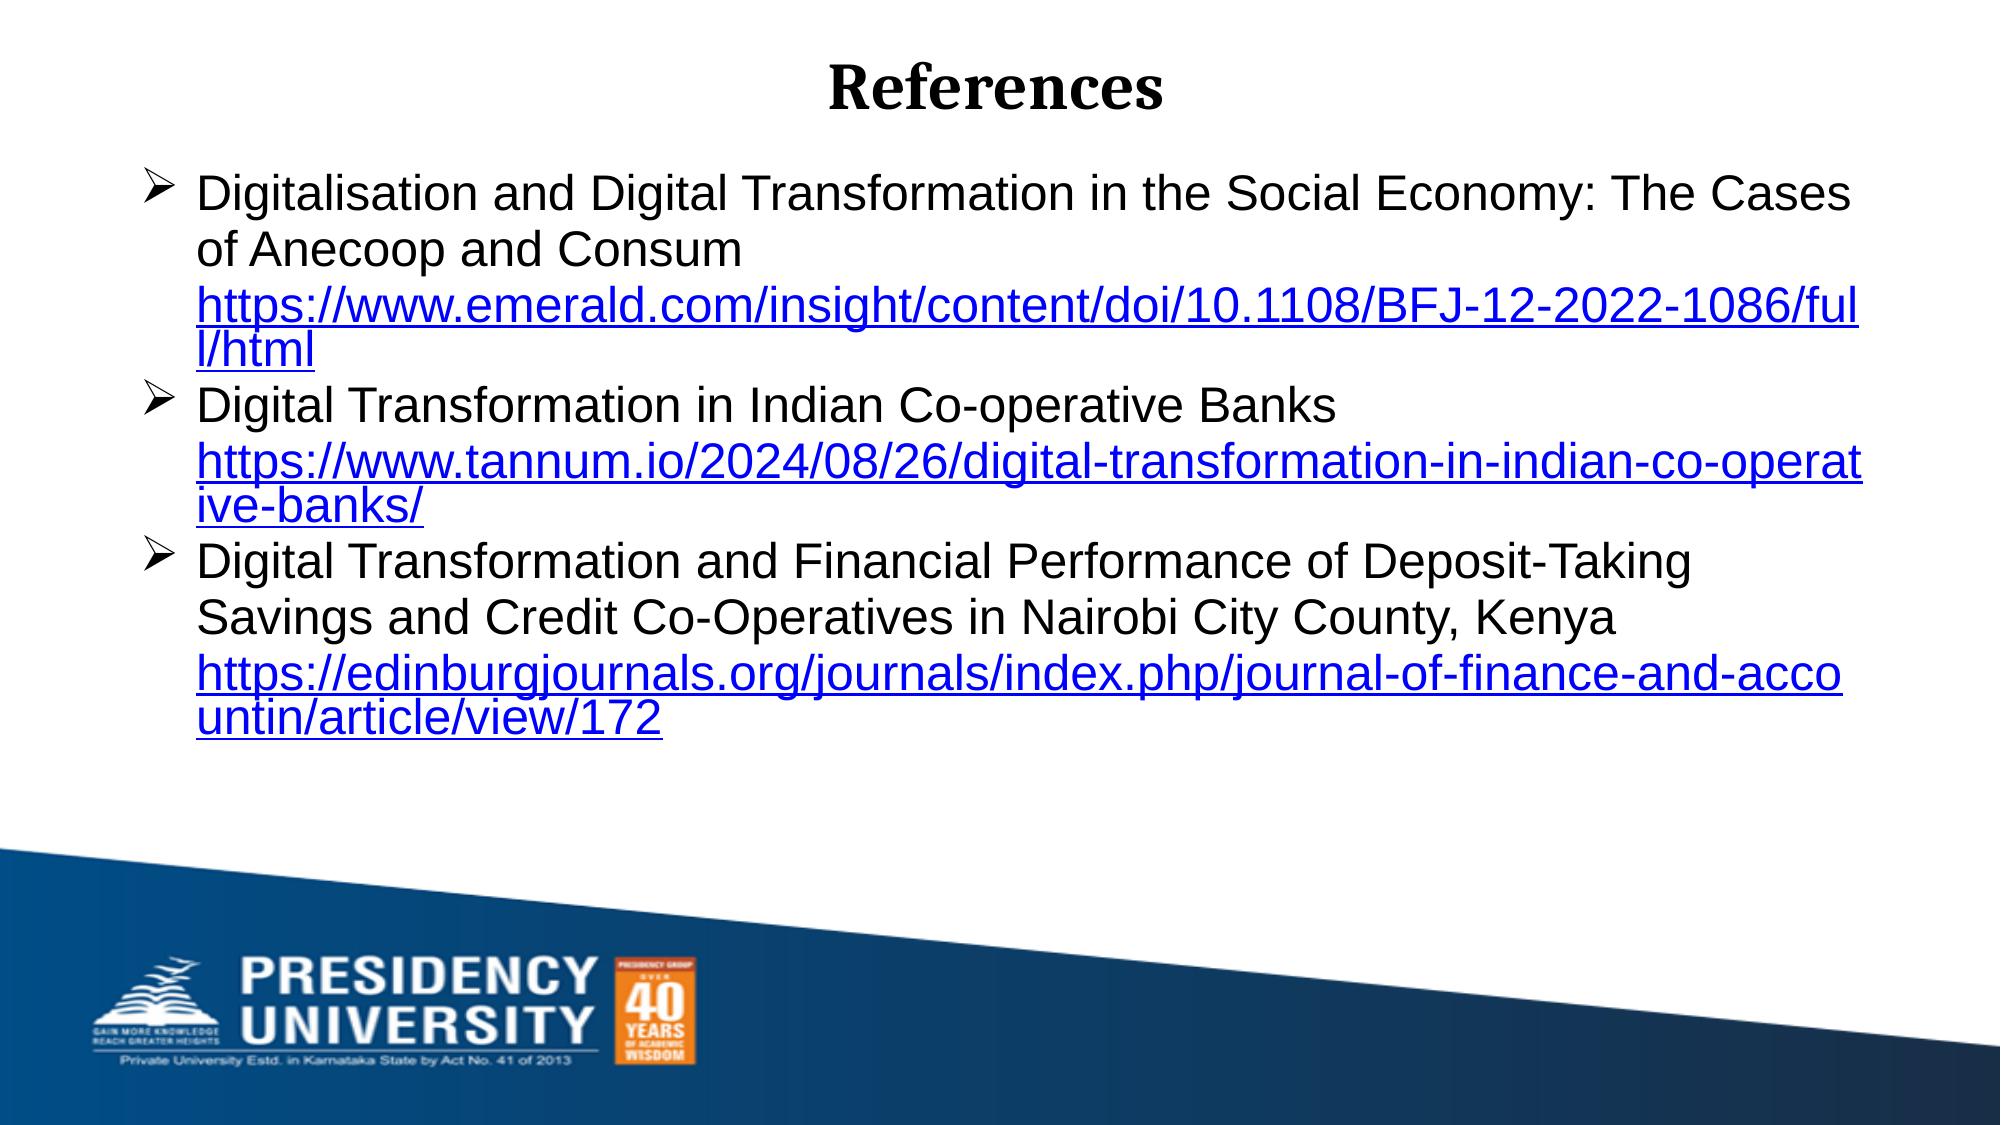

References
Digitalisation and Digital Transformation in the Social Economy: The Cases of Anecoop and Consum https://www.emerald.com/insight/content/doi/10.1108/BFJ-12-2022-1086/full/html
Digital Transformation in Indian Co-operative Banks https://www.tannum.io/2024/08/26/digital-transformation-in-indian-co-operative-banks/
Digital Transformation and Financial Performance of Deposit-Taking Savings and Credit Co-Operatives in Nairobi City County, Kenya https://edinburgjournals.org/journals/index.php/journal-of-finance-and-accountin/article/view/172